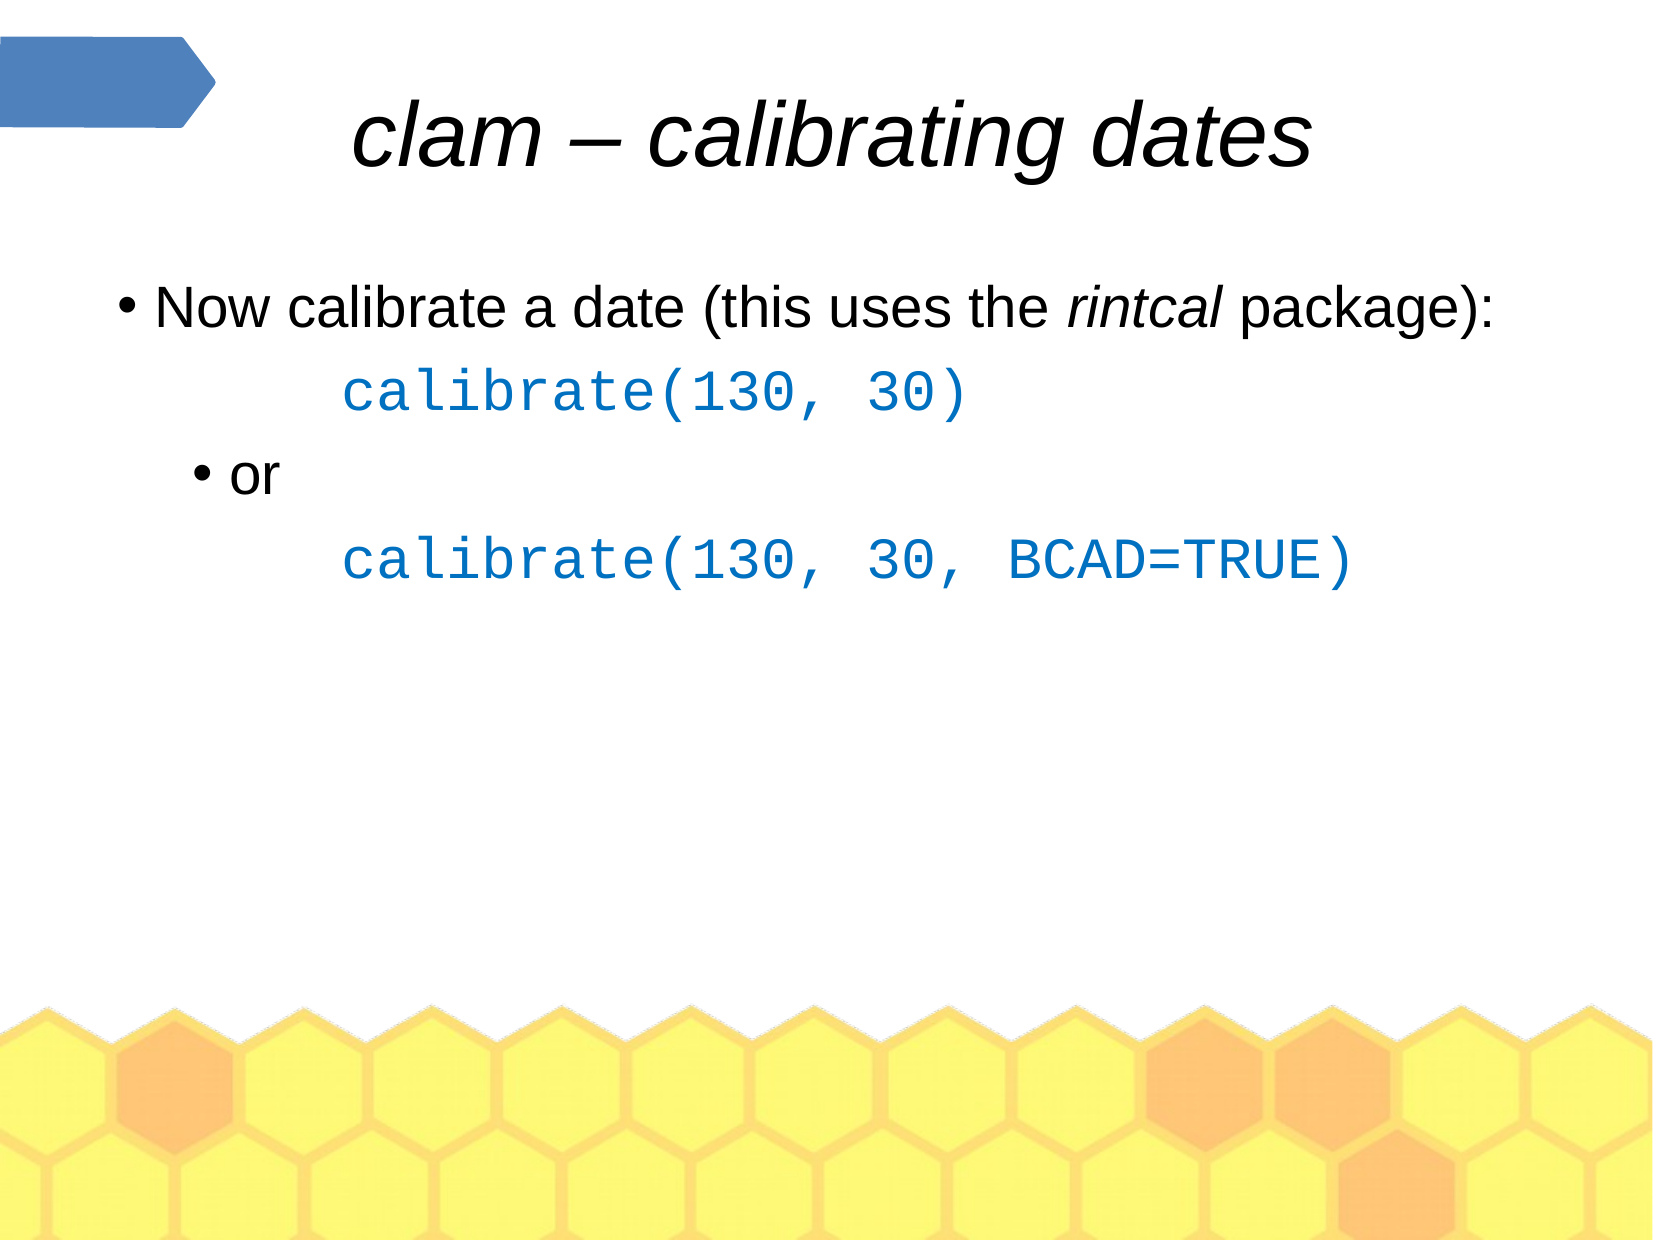

clam – calibrating dates
Now calibrate a date (this uses the rintcal package):
	calibrate(130, 30)
or
	calibrate(130, 30, BCAD=TRUE)